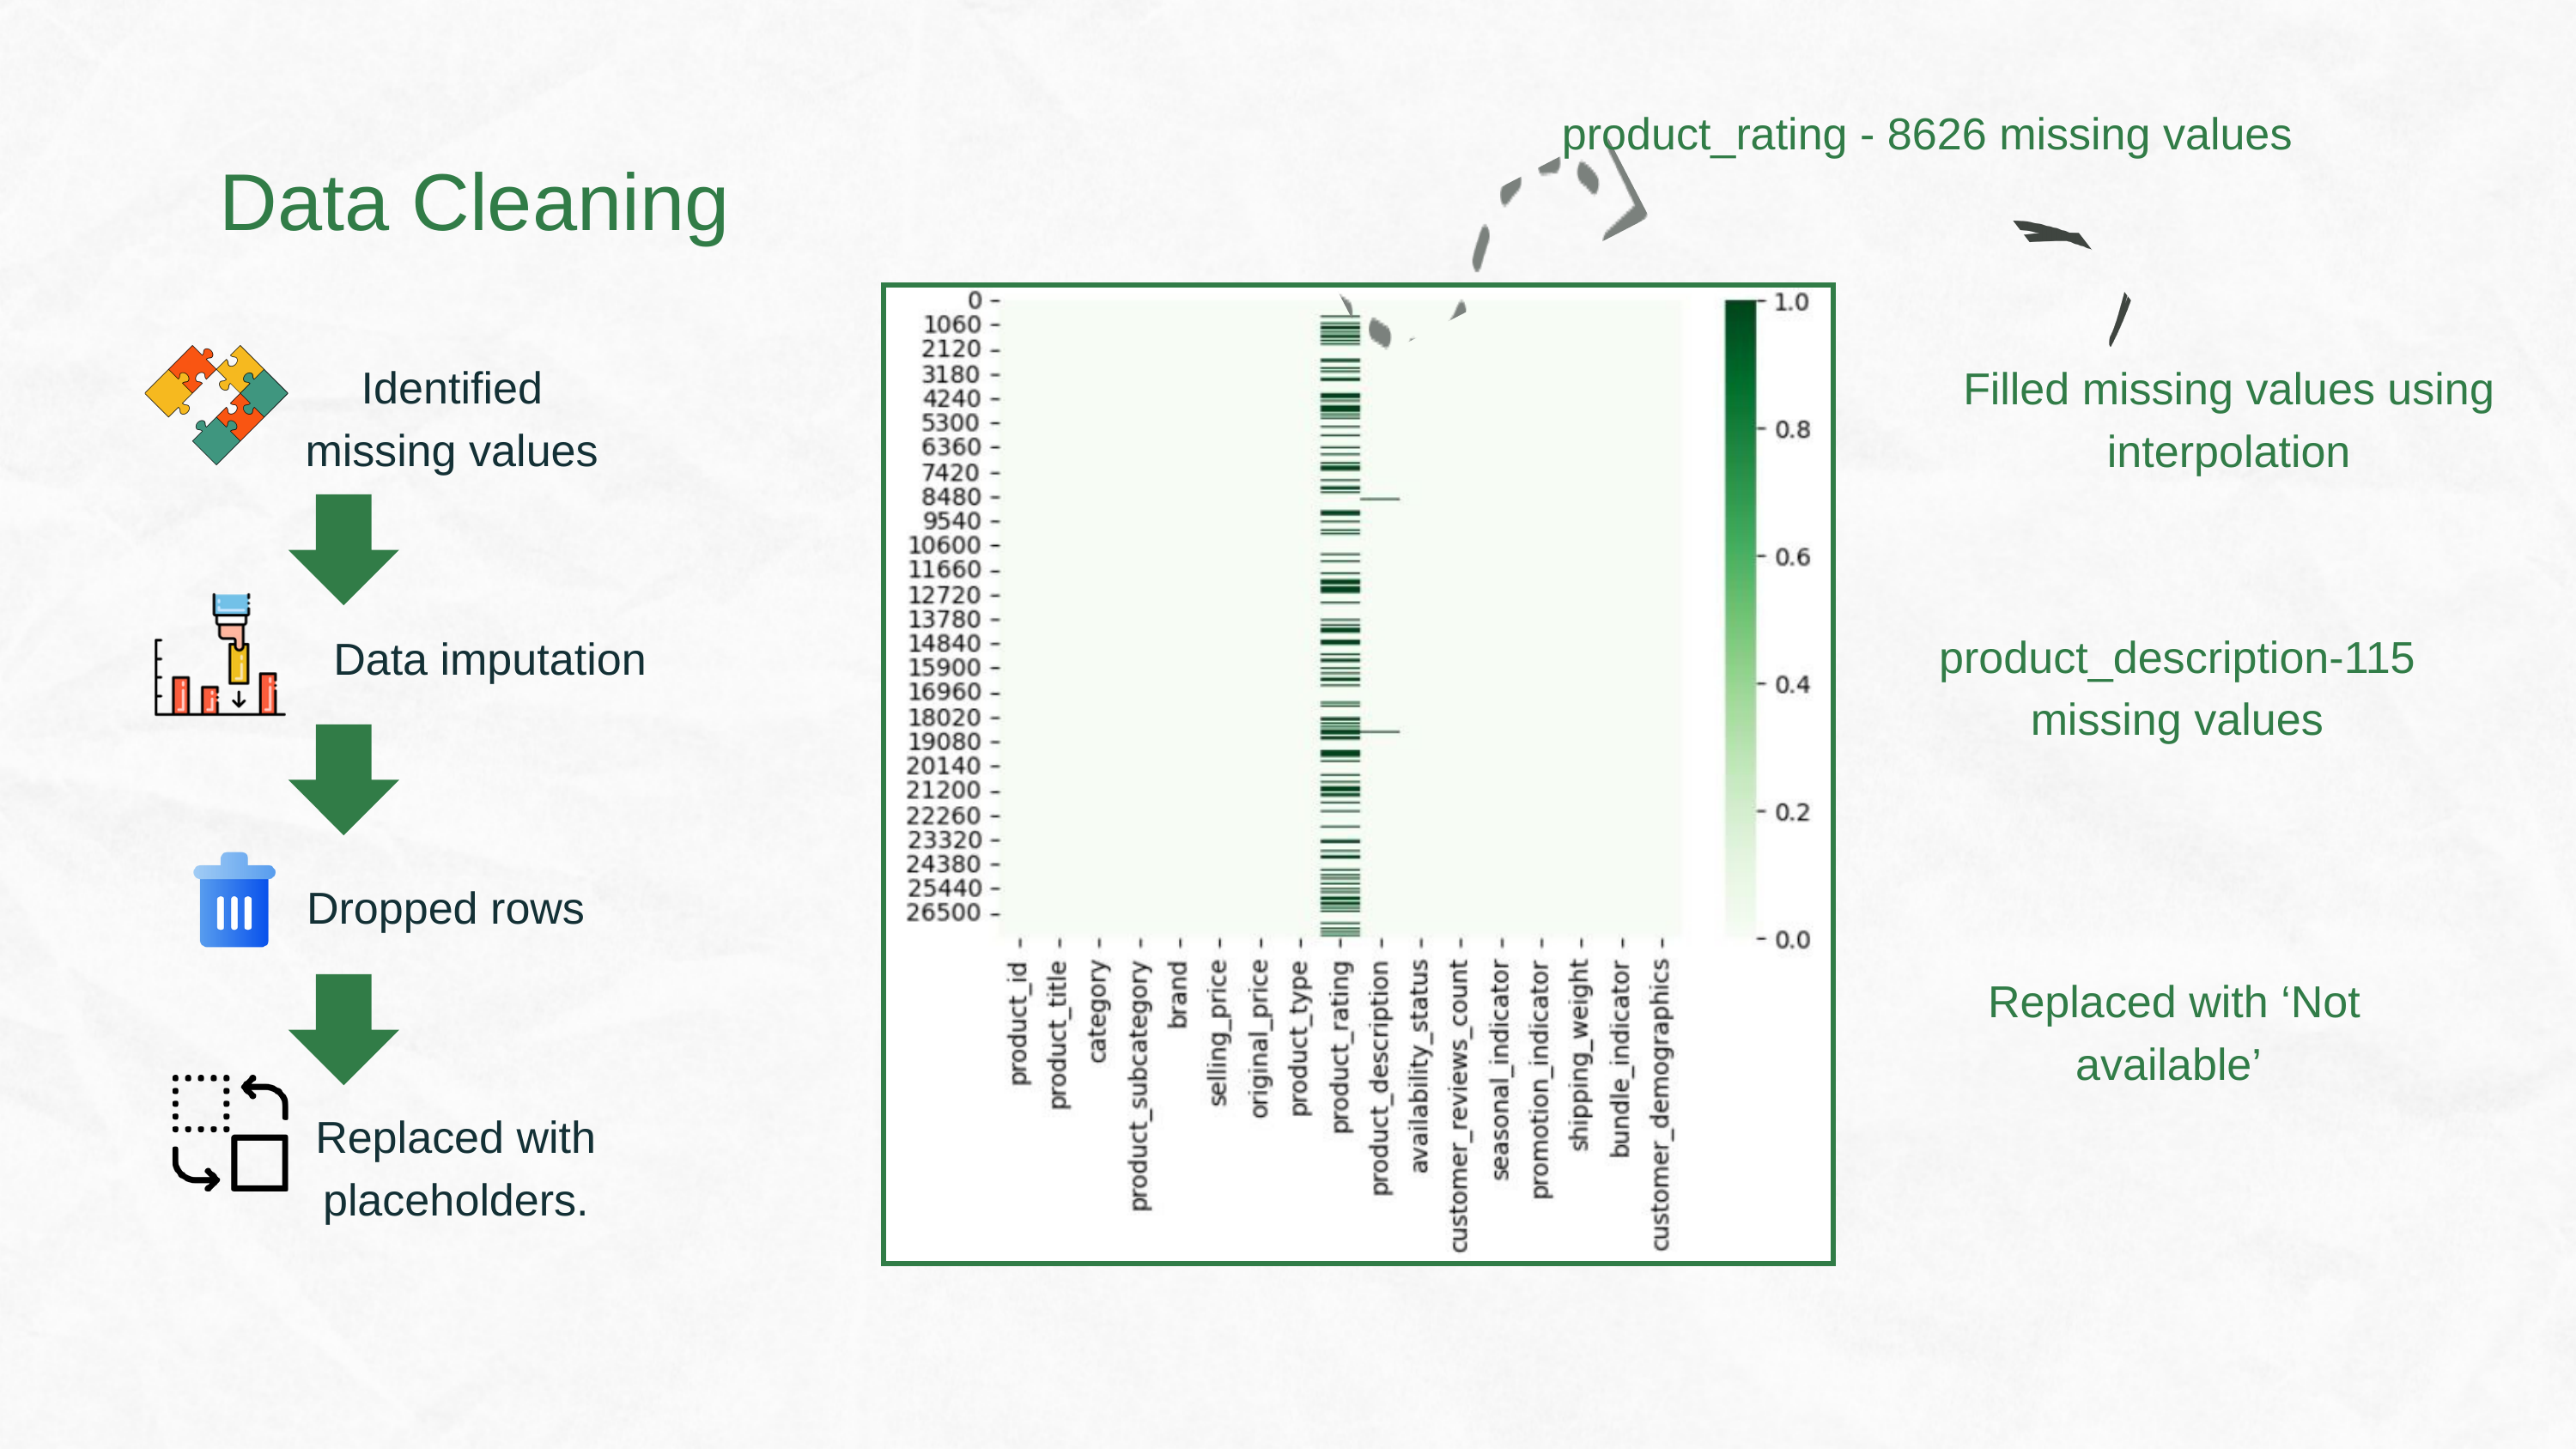

product_rating - 8626 missing values
Data Cleaning

Identified missing values
Filled missing values using interpolation

product_description-115 missing values
Data imputation

Dropped rows
Replaced with ‘Not available’

Replaced with placeholders.